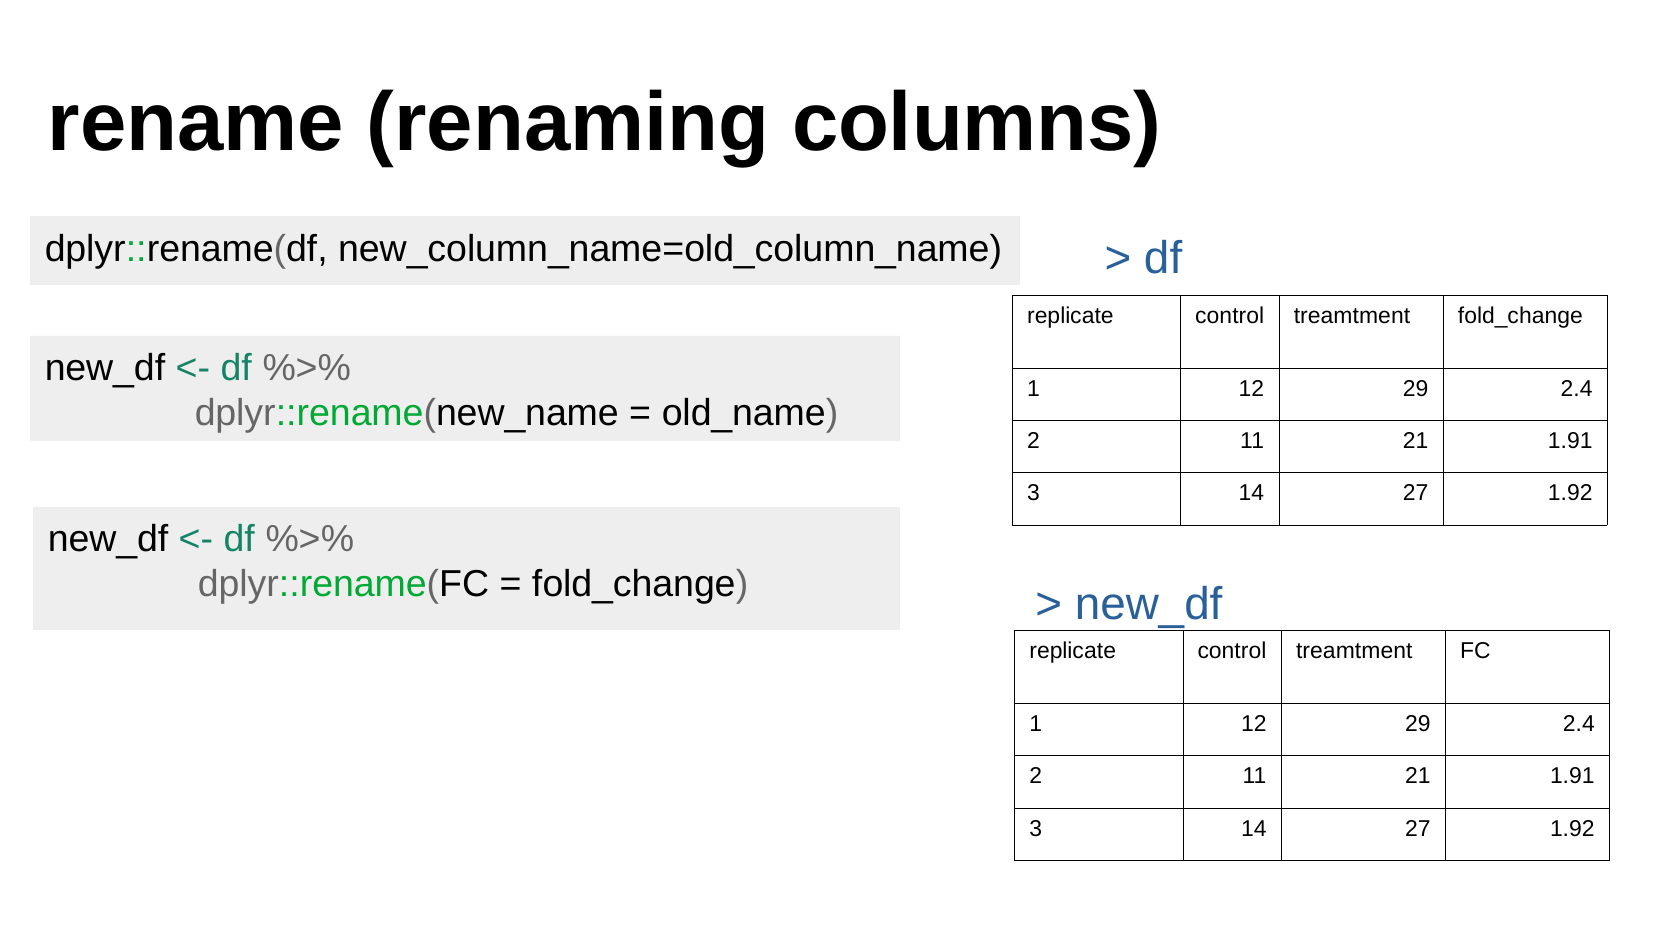

rename (renaming columns)
dplyr::rename(df, new_column_name=old_column_name)
> df
| replicate | control | treamtment | fold\_change |
| --- | --- | --- | --- |
| 1 | 12 | 29 | 2.4 |
| 2 | 11 | 21 | 1.91 |
| 3 | 14 | 27 | 1.92 |
new_df <- df %>%
	dplyr::rename(new_name = old_name)
new_df <- df %>%
	dplyr::rename(FC = fold_change)
> new_df

| replicate | control | treamtment | FC |
| --- | --- | --- | --- |
| 1 | 12 | 29 | 2.4 |
| 2 | 11 | 21 | 1.91 |
| 3 | 14 | 27 | 1.92 |